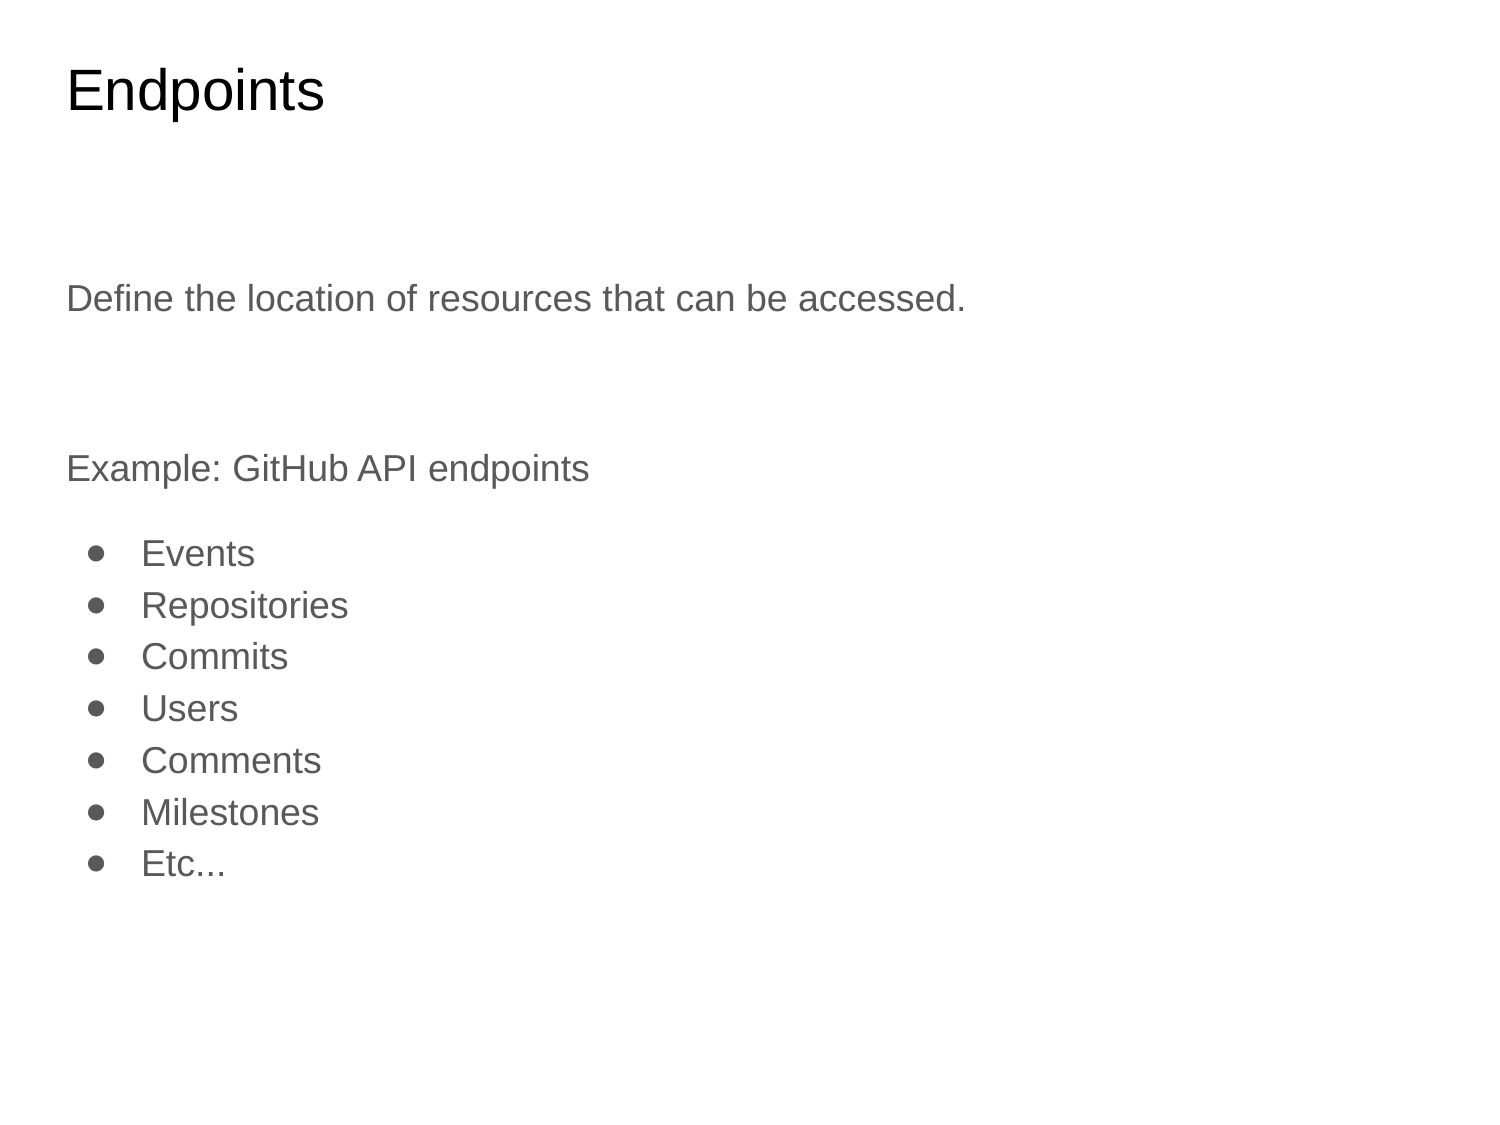

# Endpoints
Define the location of resources that can be accessed.

Example: GitHub API endpoints
Events
Repositories
Commits
Users
Comments
Milestones
Etc...